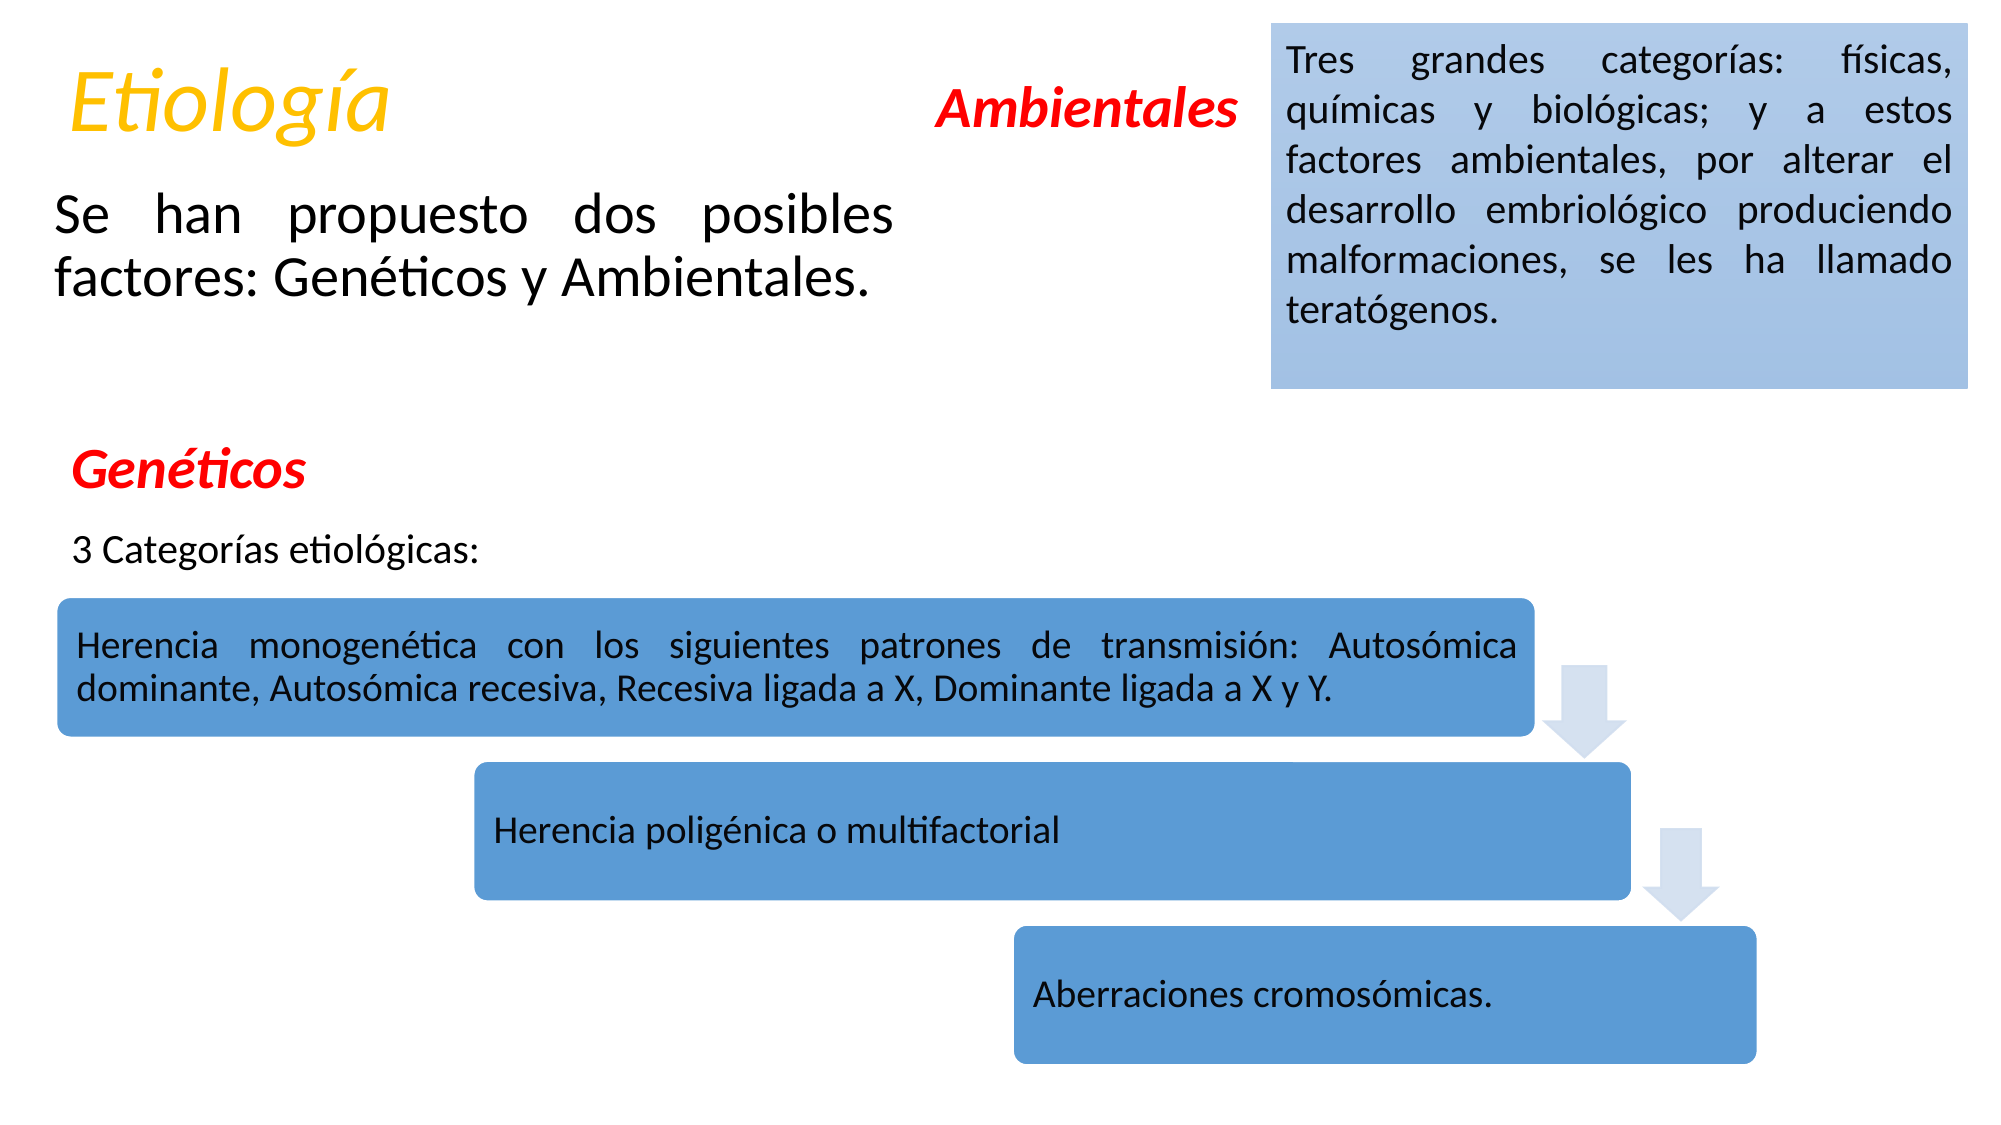

# Etiología
Tres grandes categorías: físicas, químicas y biológicas; y a estos factores ambientales, por alterar el desarrollo embriológico produciendo malformaciones, se les ha llamado teratógenos.

Ambientales
Se han propuesto dos posibles factores: Genéticos y Ambientales.
Genéticos
3 Categorías etiológicas:
Herencia monogenética con los siguientes patrones de transmisión: Autosómica dominante, Autosómica recesiva, Recesiva ligada a X, Dominante ligada a X y Y.
Herencia poligénica o multifactorial
Aberraciones cromosómicas.